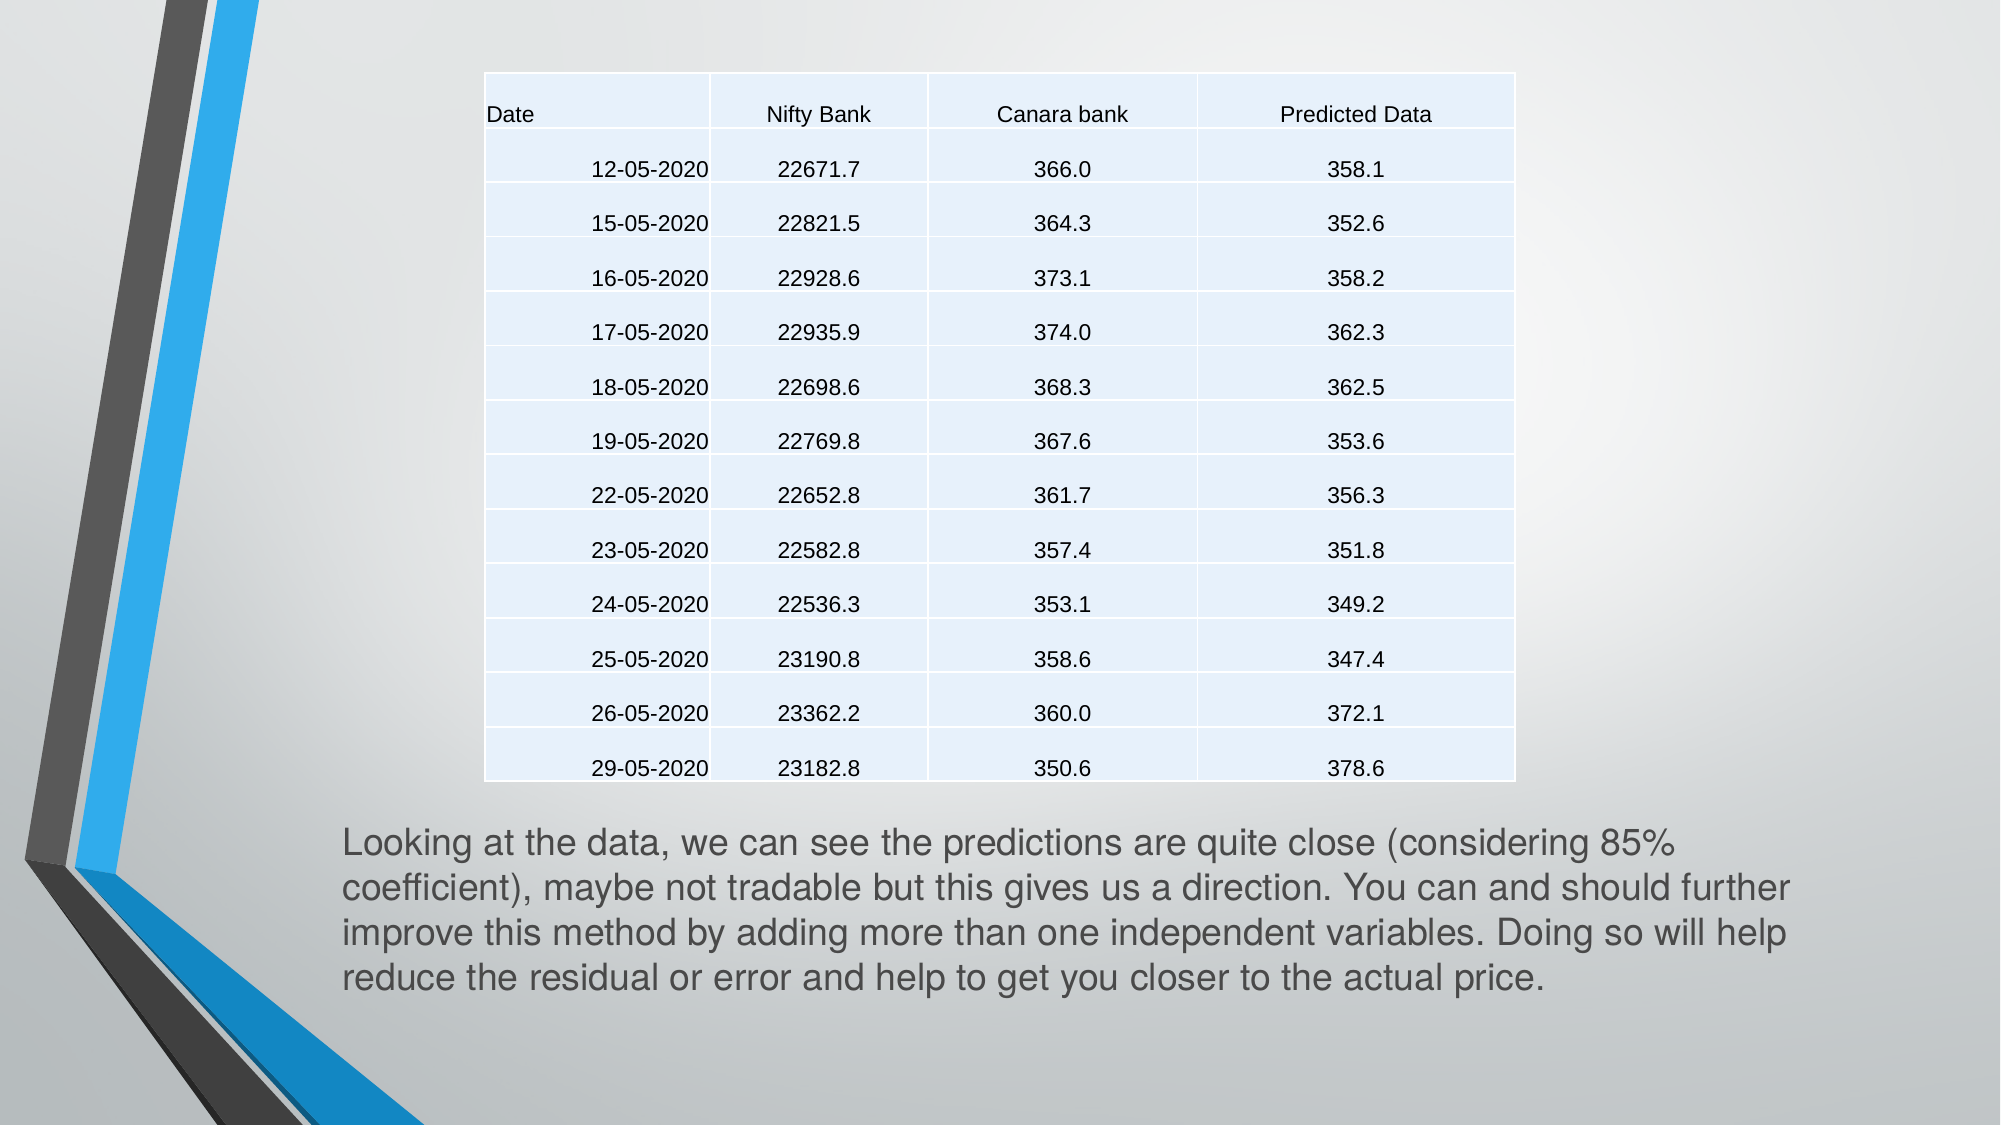

| Date | Nifty Bank | Canara bank | Predicted Data |
| --- | --- | --- | --- |
| 12-05-2020 | 22671.7 | 366.0 | 358.1 |
| 15-05-2020 | 22821.5 | 364.3 | 352.6 |
| 16-05-2020 | 22928.6 | 373.1 | 358.2 |
| 17-05-2020 | 22935.9 | 374.0 | 362.3 |
| 18-05-2020 | 22698.6 | 368.3 | 362.5 |
| 19-05-2020 | 22769.8 | 367.6 | 353.6 |
| 22-05-2020 | 22652.8 | 361.7 | 356.3 |
| 23-05-2020 | 22582.8 | 357.4 | 351.8 |
| 24-05-2020 | 22536.3 | 353.1 | 349.2 |
| 25-05-2020 | 23190.8 | 358.6 | 347.4 |
| 26-05-2020 | 23362.2 | 360.0 | 372.1 |
| 29-05-2020 | 23182.8 | 350.6 | 378.6 |
Looking at the data, we can see the predictions are quite close (considering 85% coefficient), maybe not tradable but this gives us a direction. You can and should further improve this method by adding more than one independent variables. Doing so will help reduce the residual or error and help to get you closer to the actual price.